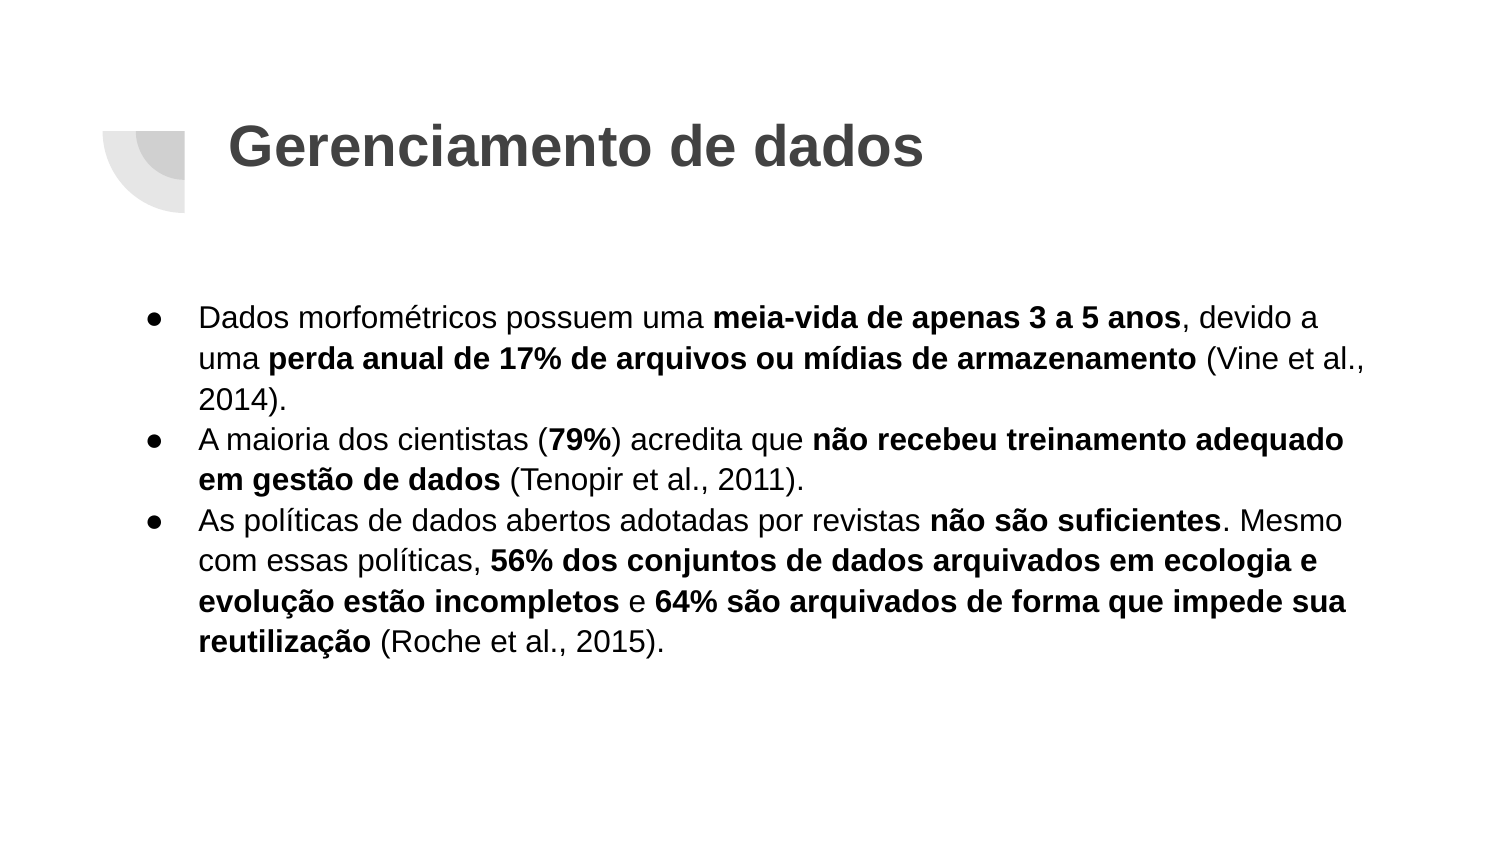

# Gerenciamento de dados
Dados morfométricos possuem uma meia-vida de apenas 3 a 5 anos, devido a uma perda anual de 17% de arquivos ou mídias de armazenamento (Vine et al., 2014).
A maioria dos cientistas (79%) acredita que não recebeu treinamento adequado em gestão de dados (Tenopir et al., 2011).
As políticas de dados abertos adotadas por revistas não são suficientes. Mesmo com essas políticas, 56% dos conjuntos de dados arquivados em ecologia e evolução estão incompletos e 64% são arquivados de forma que impede sua reutilização (Roche et al., 2015).